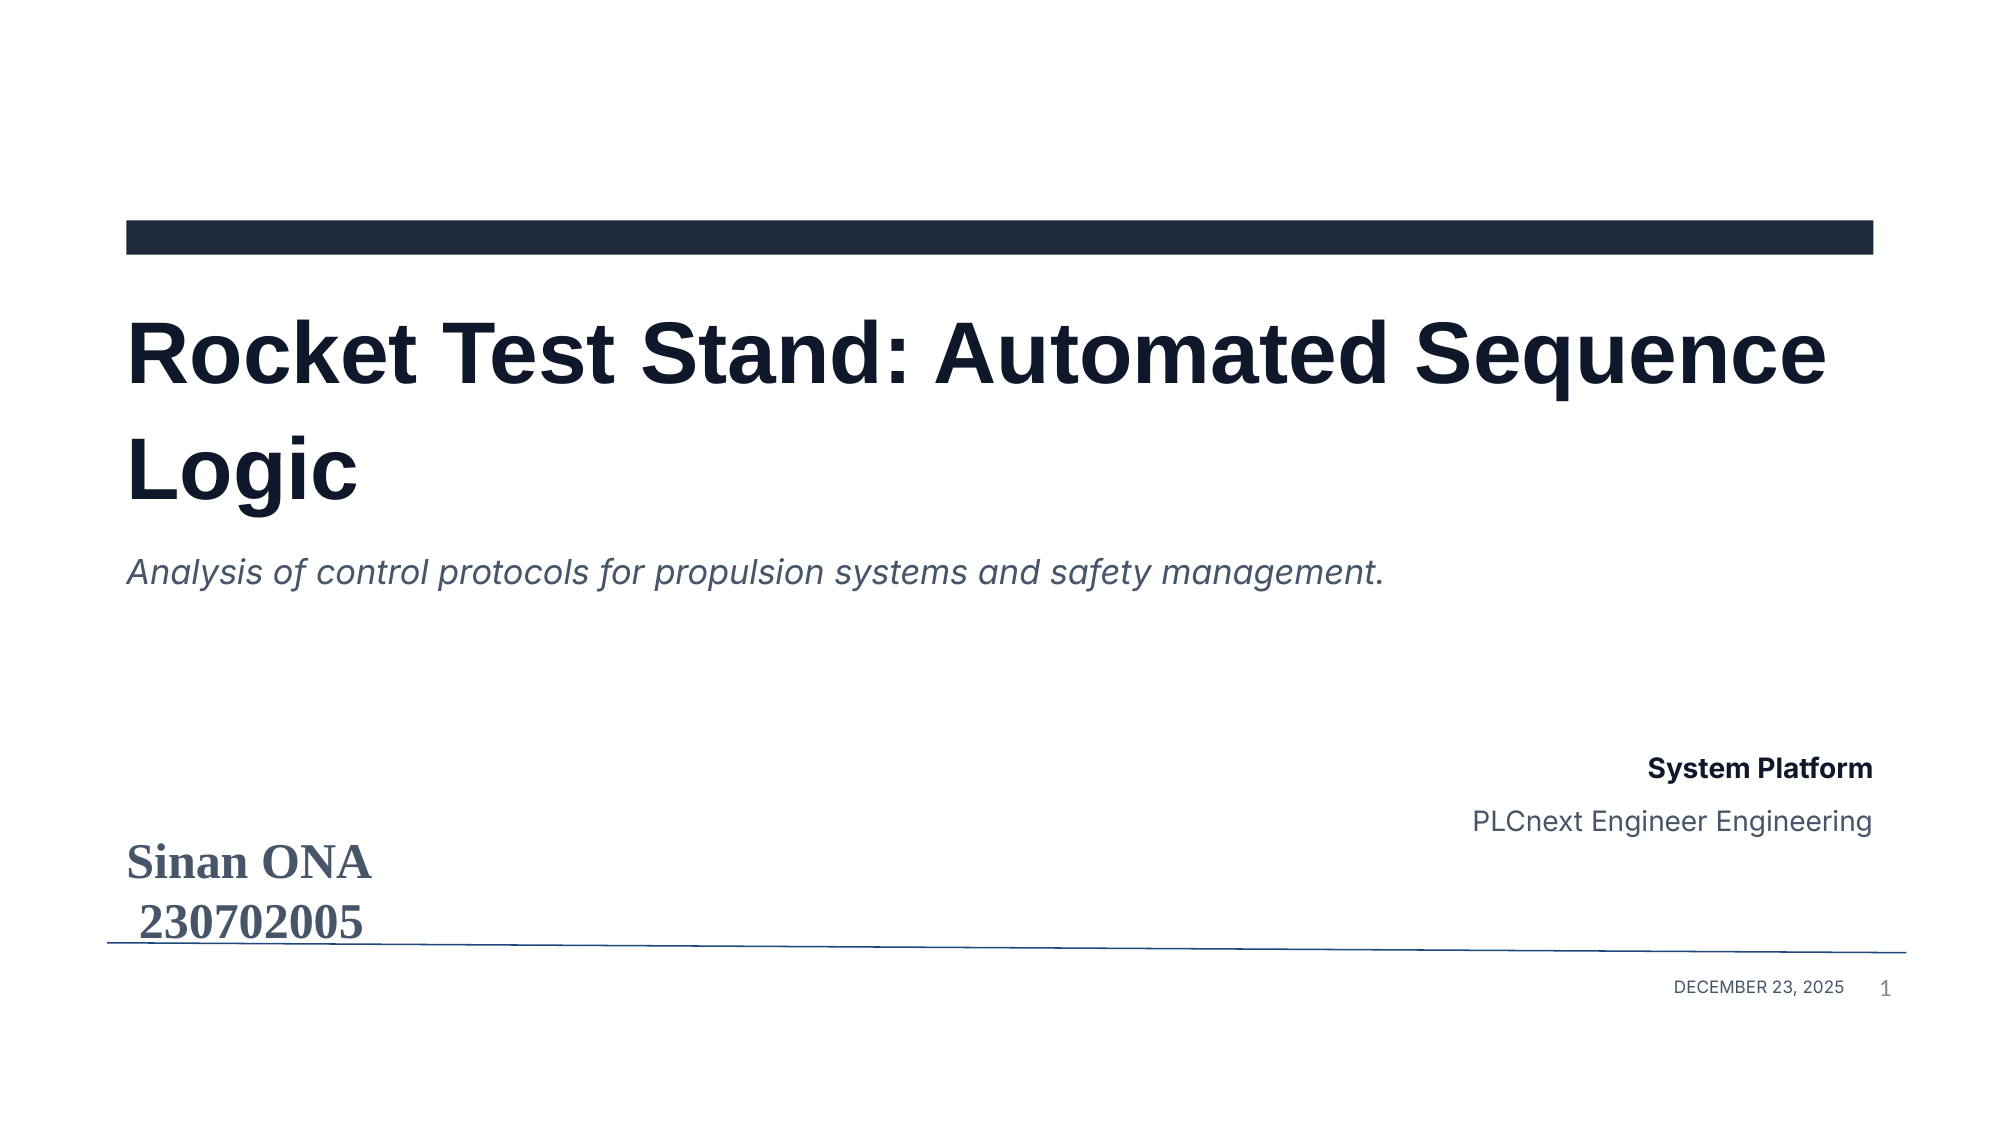

Rocket Test Stand: Automated Sequence Logic
Analysis of control protocols for propulsion systems and safety management.
System Platform
PLCnext Engineer Engineering
Sinan ONA
 230702005
1
DECEMBER 23, 2025